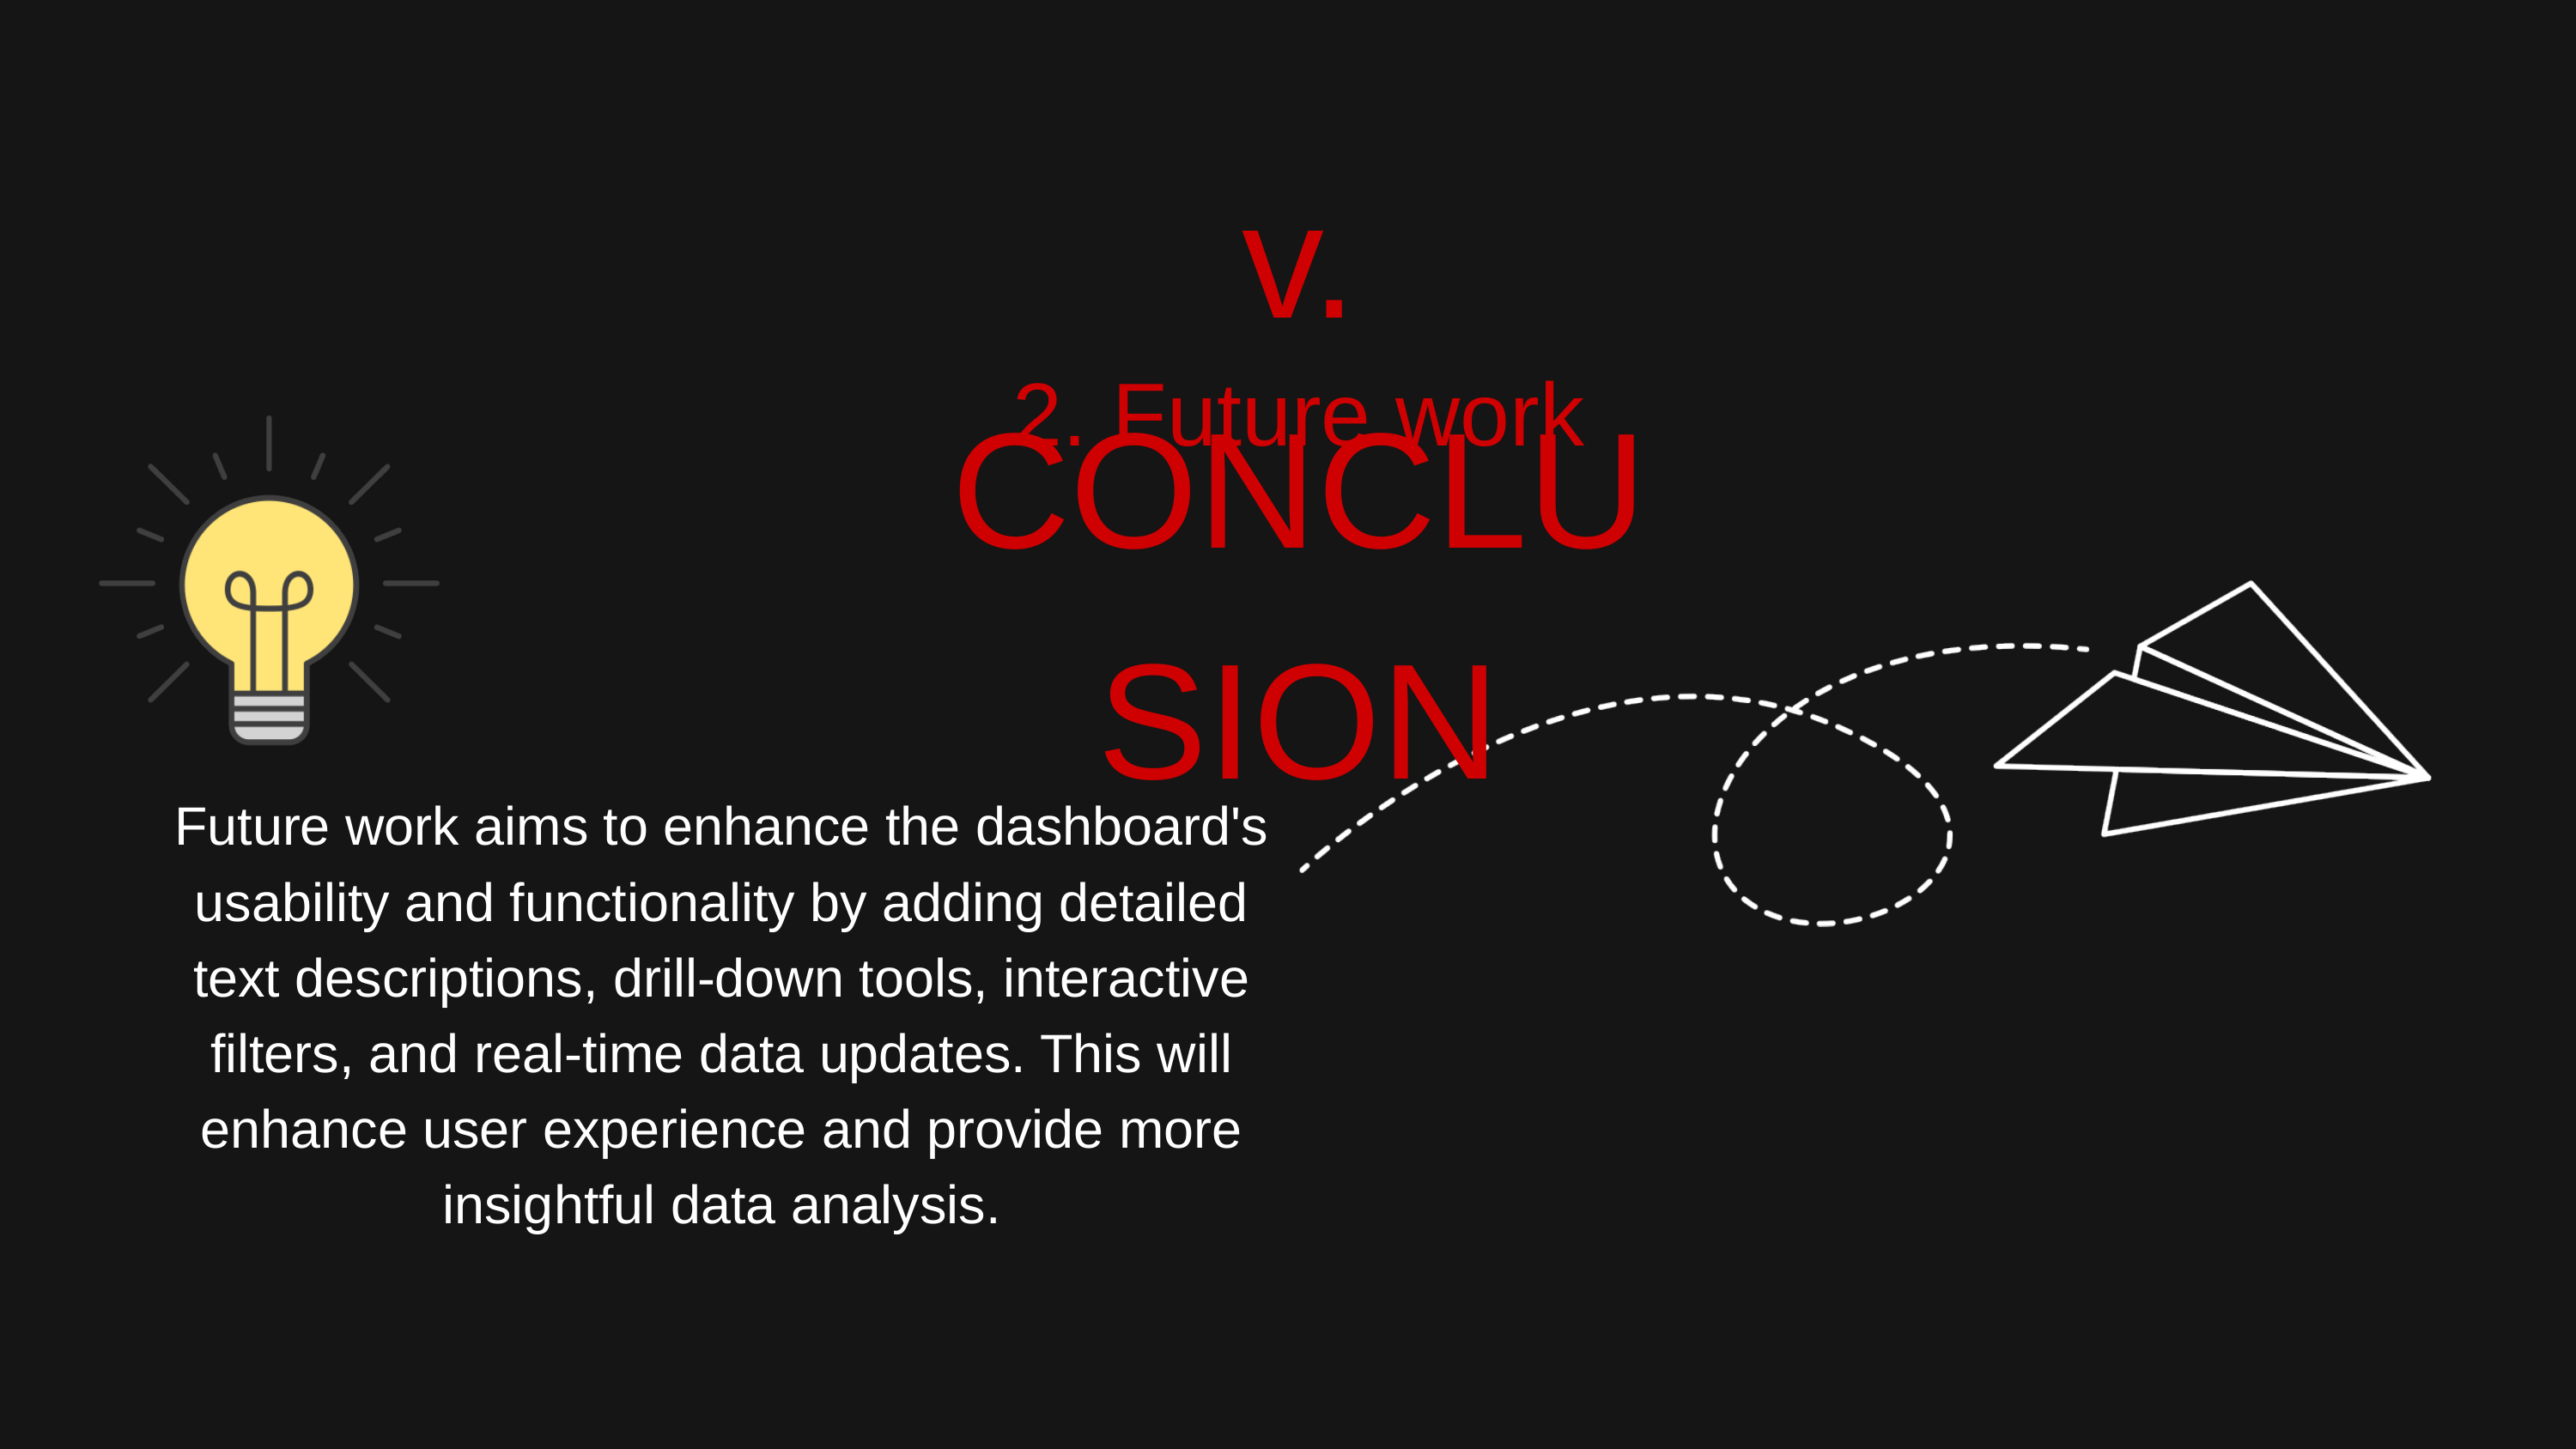

v. CONCLUSION
2. Future work

Future work aims to enhance the dashboard's usability and functionality by adding detailed text descriptions, drill-down tools, interactive filters, and real-time data updates. This will enhance user experience and provide more insightful data analysis.